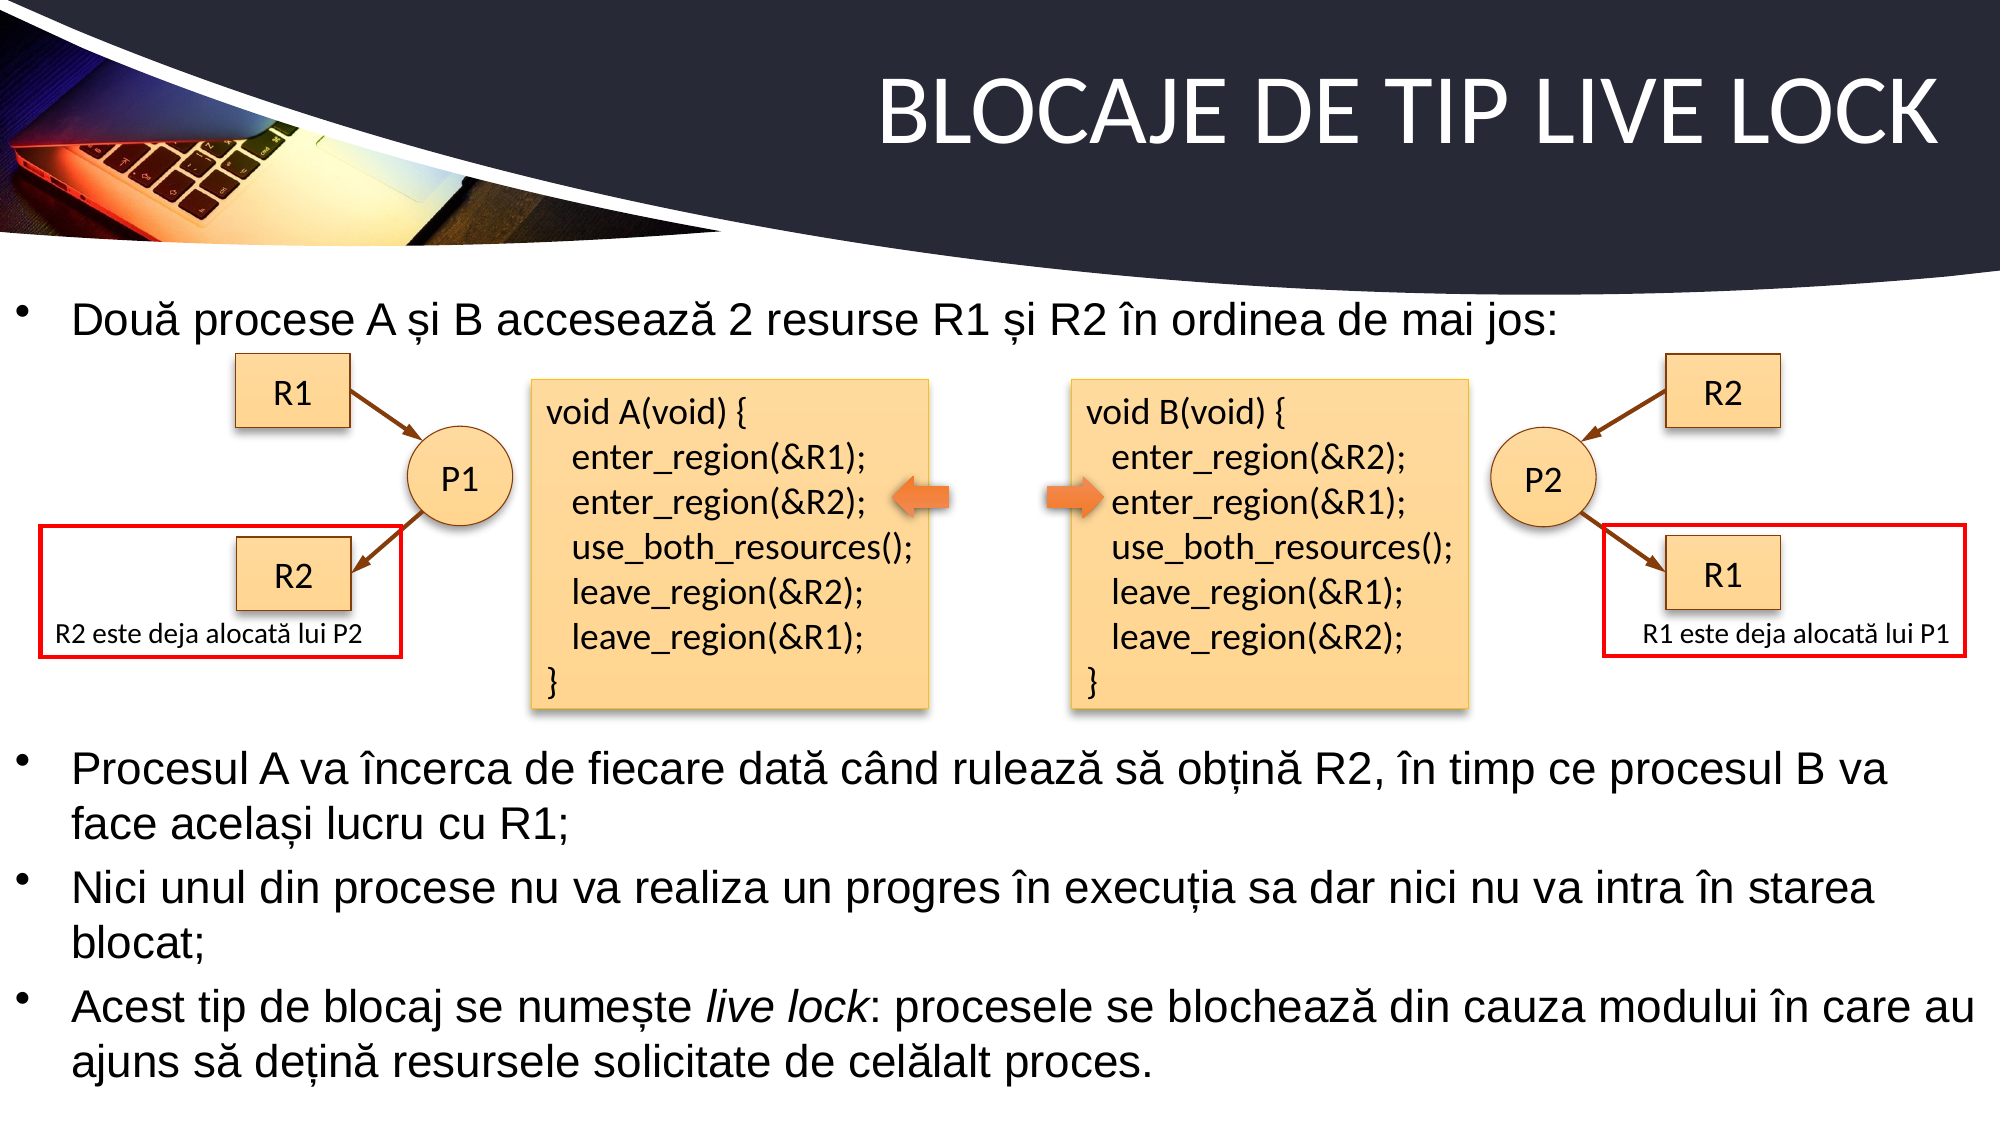

# Blocaje de tip Live Lock
Două procese A și B accesează 2 resurse R1 și R2 în ordinea de mai jos:

Procesul A va încerca de fiecare dată când rulează să obțină R2, în timp ce procesul B va face același lucru cu R1;
Nici unul din procese nu va realiza un progres în execuția sa dar nici nu va intra în starea blocat;
Acest tip de blocaj se numește live lock: procesele se blochează din cauza modului în care au ajuns să dețină resursele solicitate de celălalt proces.
R1
R2
void A(void) {
   enter_region(&R1);
   enter_region(&R2);
   use_both_resources();
   leave_region(&R2);
   leave_region(&R1);
}
void B(void) {
   enter_region(&R2);
   enter_region(&R1);
   use_both_resources();
   leave_region(&R1);
   leave_region(&R2);
}
P1
P2

R1 este deja alocată lui P1
R2 este deja alocată lui P2
R1
R2